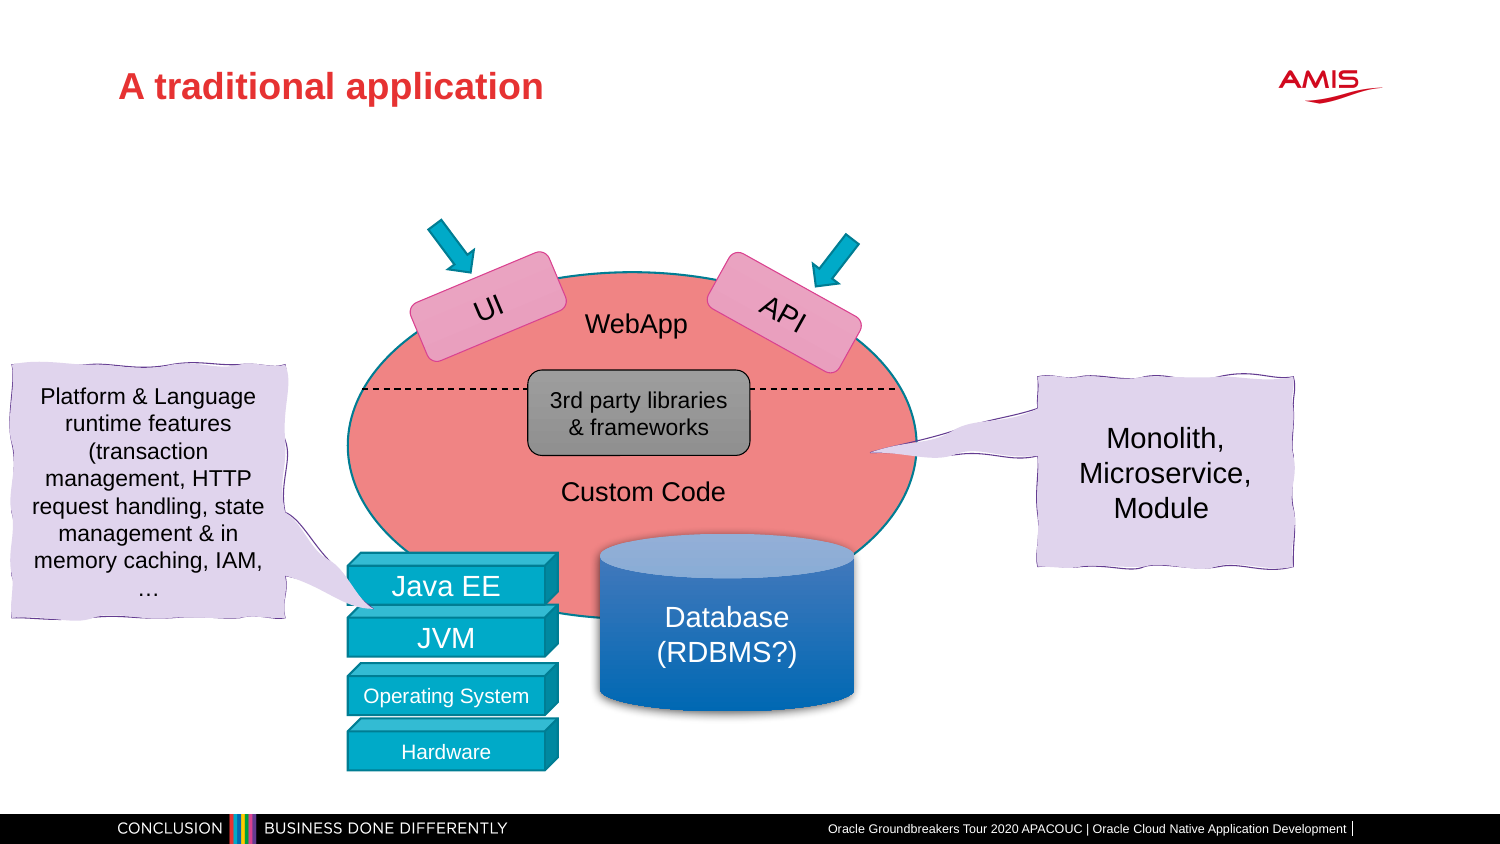

# A traditional application

UI
API
WebApp
Platform & Language runtime features (transaction management, HTTP request handling, state management & in memory caching, IAM, …
3rd party libraries & frameworks
Monolith, Microservice, Module
Custom Code
Database (RDBMS?)
Java EE
JVM
Operating System
Hardware
Oracle Groundbreakers Tour 2020 APACOUC | Oracle Cloud Native Application Development